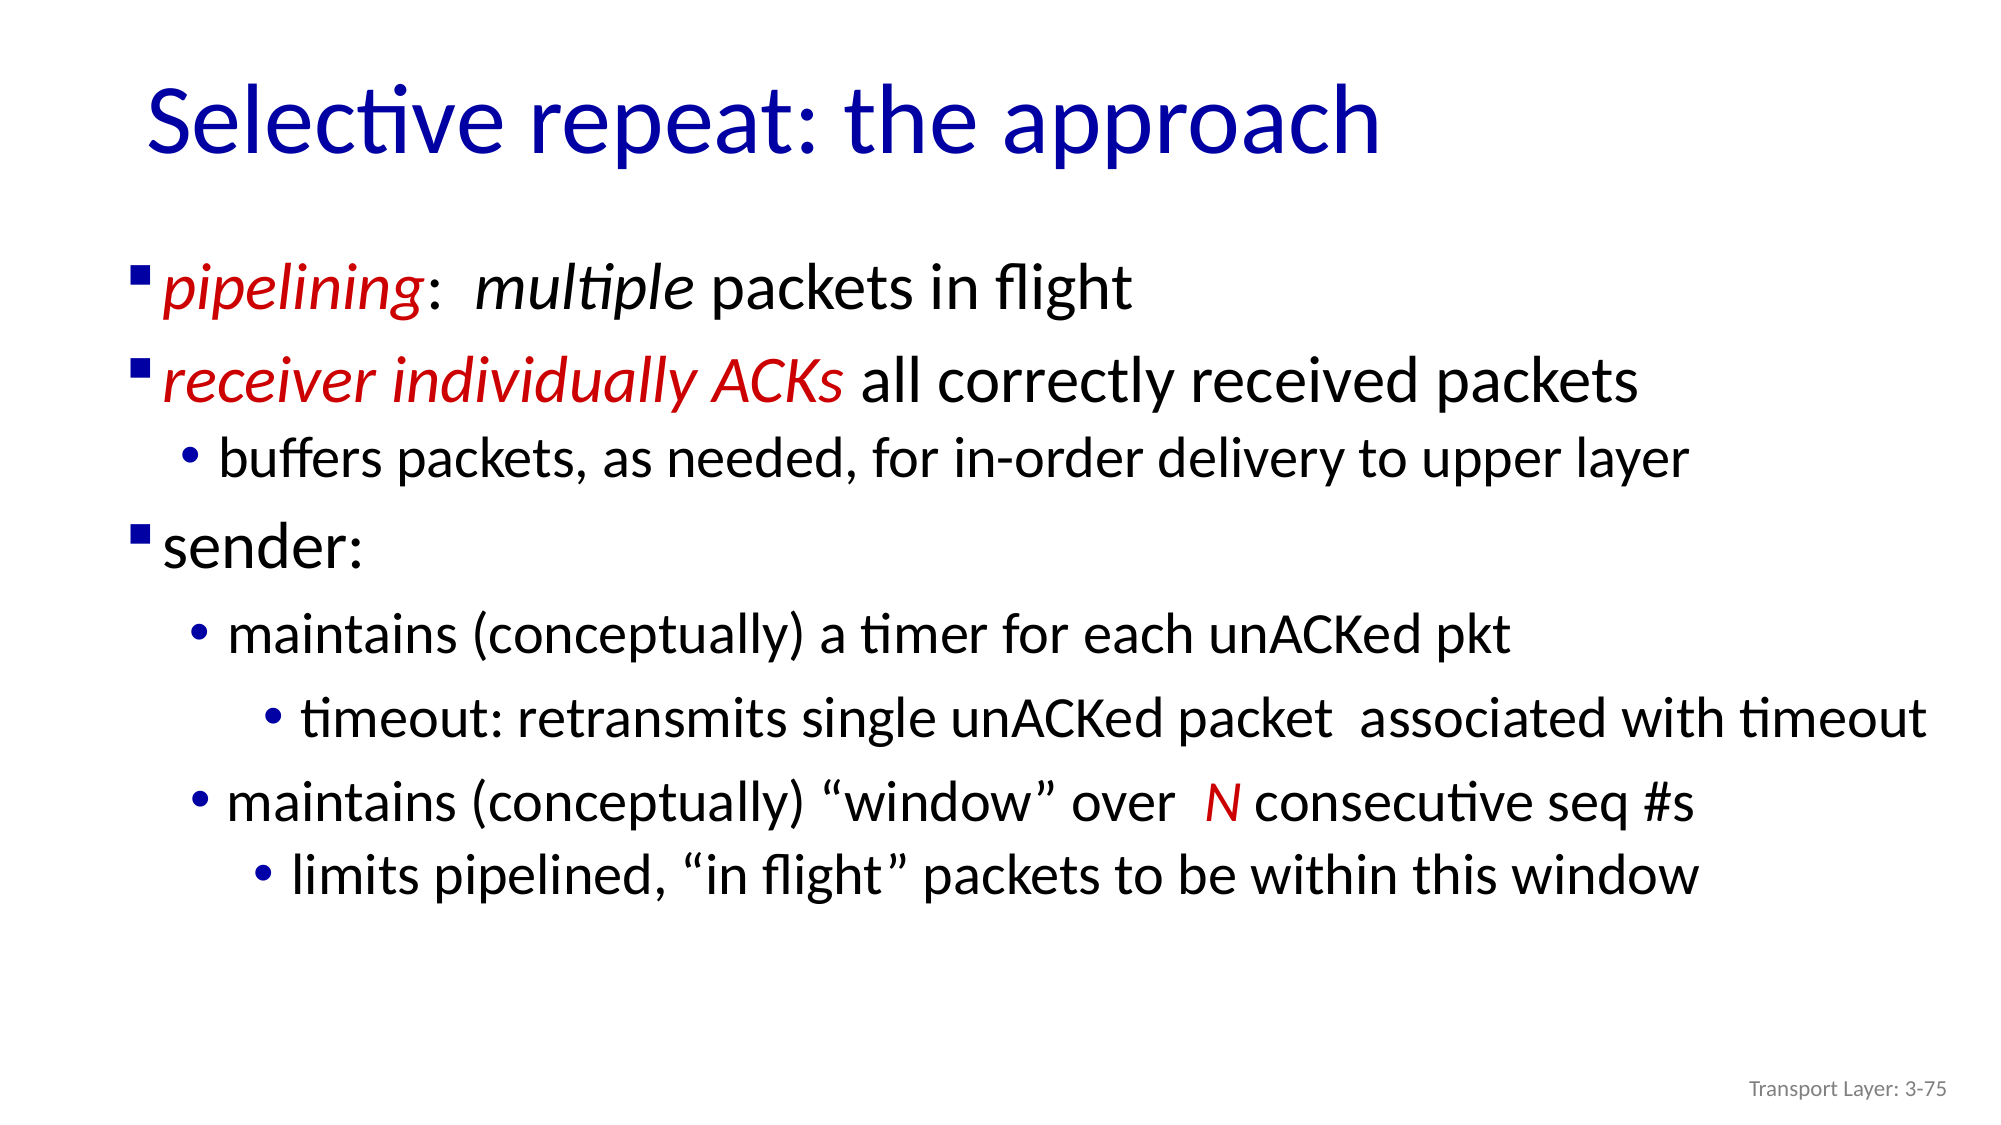

# Selective repeat: the approach
pipelining:  multiple packets in flight
receiver individually ACKs all correctly received packets
buffers packets, as needed, for in-order delivery to upper layer
sender:
maintains (conceptually) a timer for each unACKed pkt
timeout: retransmits single unACKed packet  associated with timeout
maintains (conceptually) “window” over  N consecutive seq #s
limits pipelined, “in flight” packets to be within this window
Transport Layer: 3-75